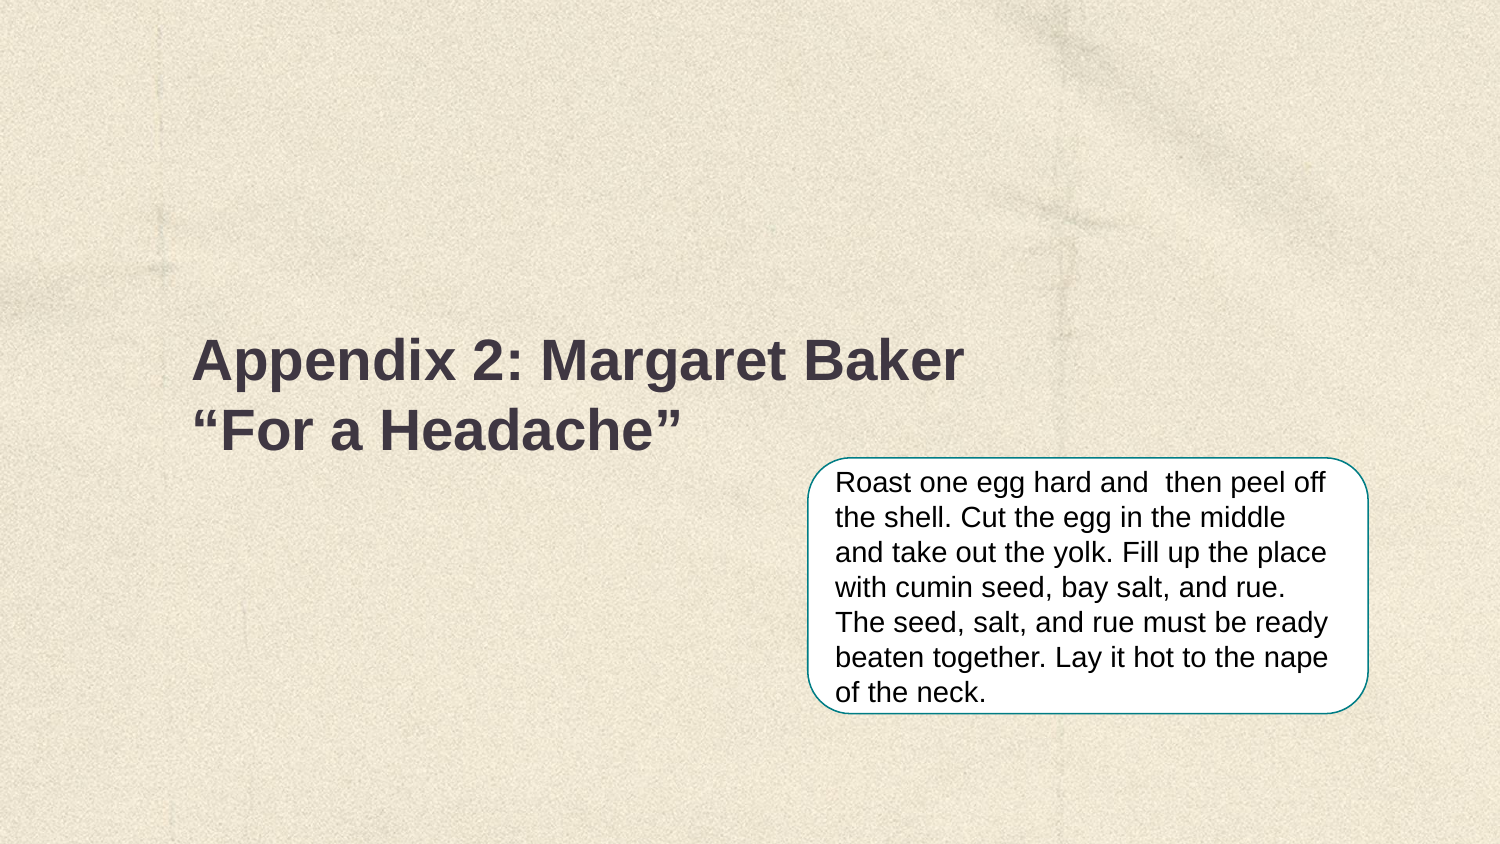

# Appendix 2: Margaret Baker “For a Headache”
Roast one egg hard and  then peel off the shell. Cut the egg in the middle and take out the yolk. Fill up the place with cumin seed, bay salt, and rue. The seed, salt, and rue must be ready beaten together. Lay it hot to the nape of the neck.